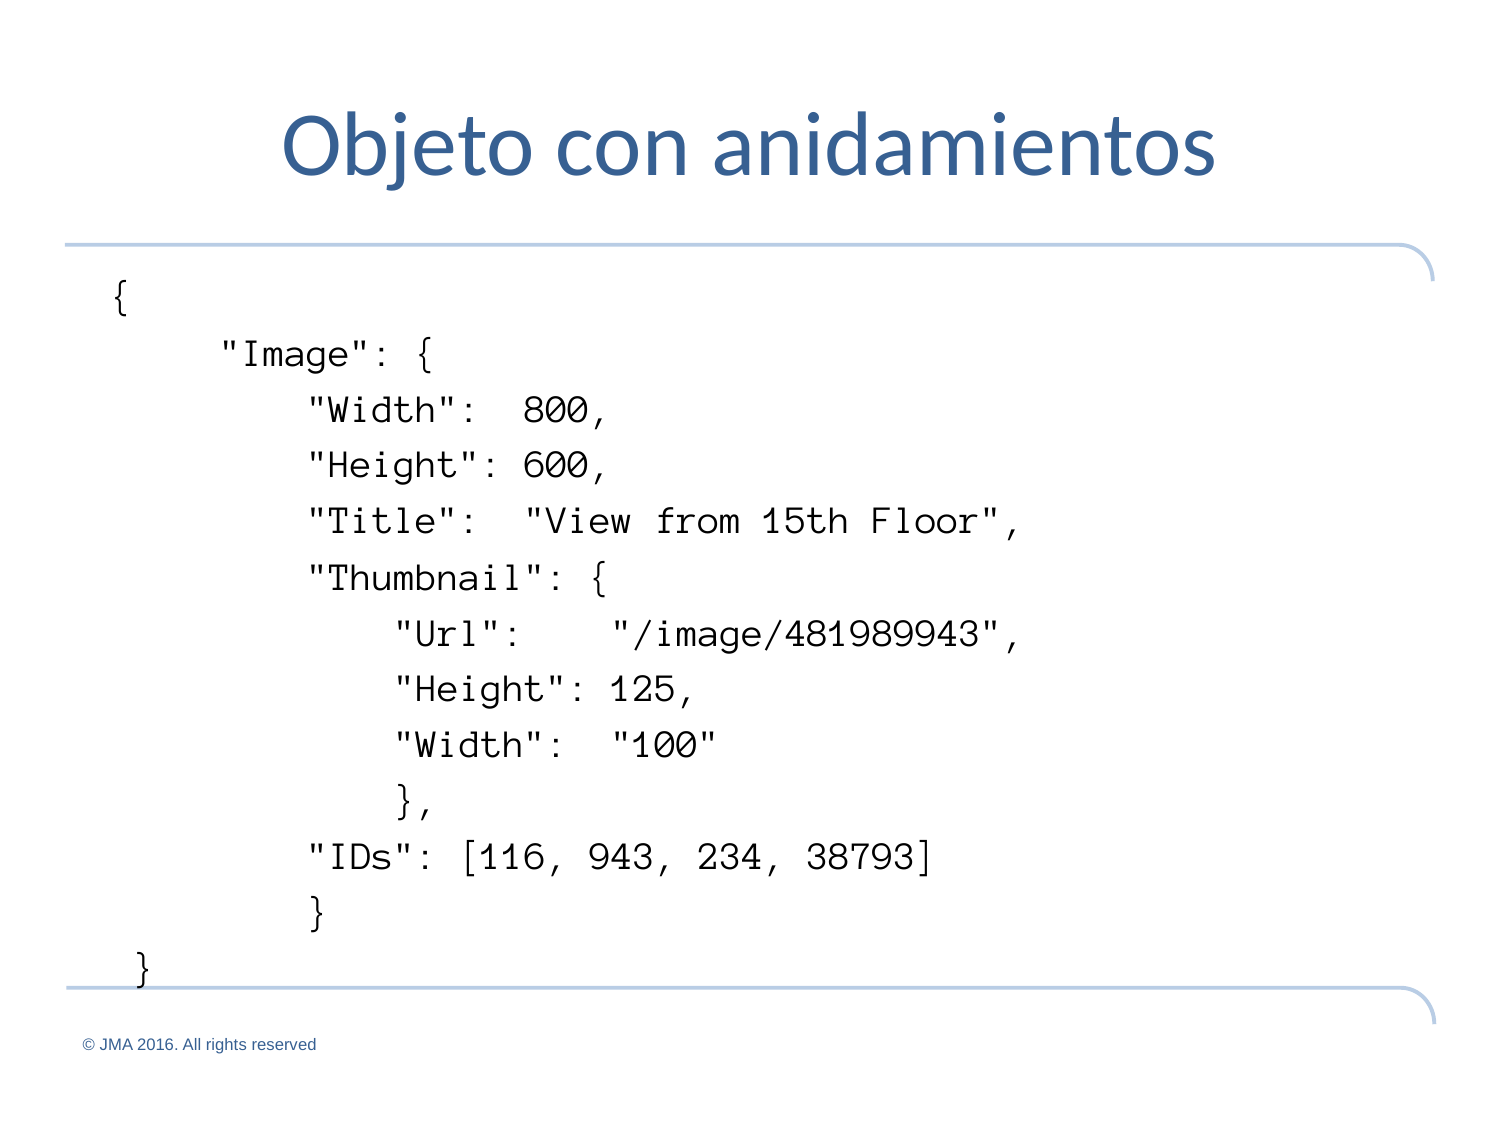

# Objeto con anidamientos
 {
      "Image": {
          "Width":  800,
          "Height": 600,
          "Title":  "View from 15th Floor",
          "Thumbnail": {
              "Url":    "/image/481989943",
              "Height": 125,
              "Width":  "100"
              },
          "IDs": [116, 943, 234, 38793]
          }
  }